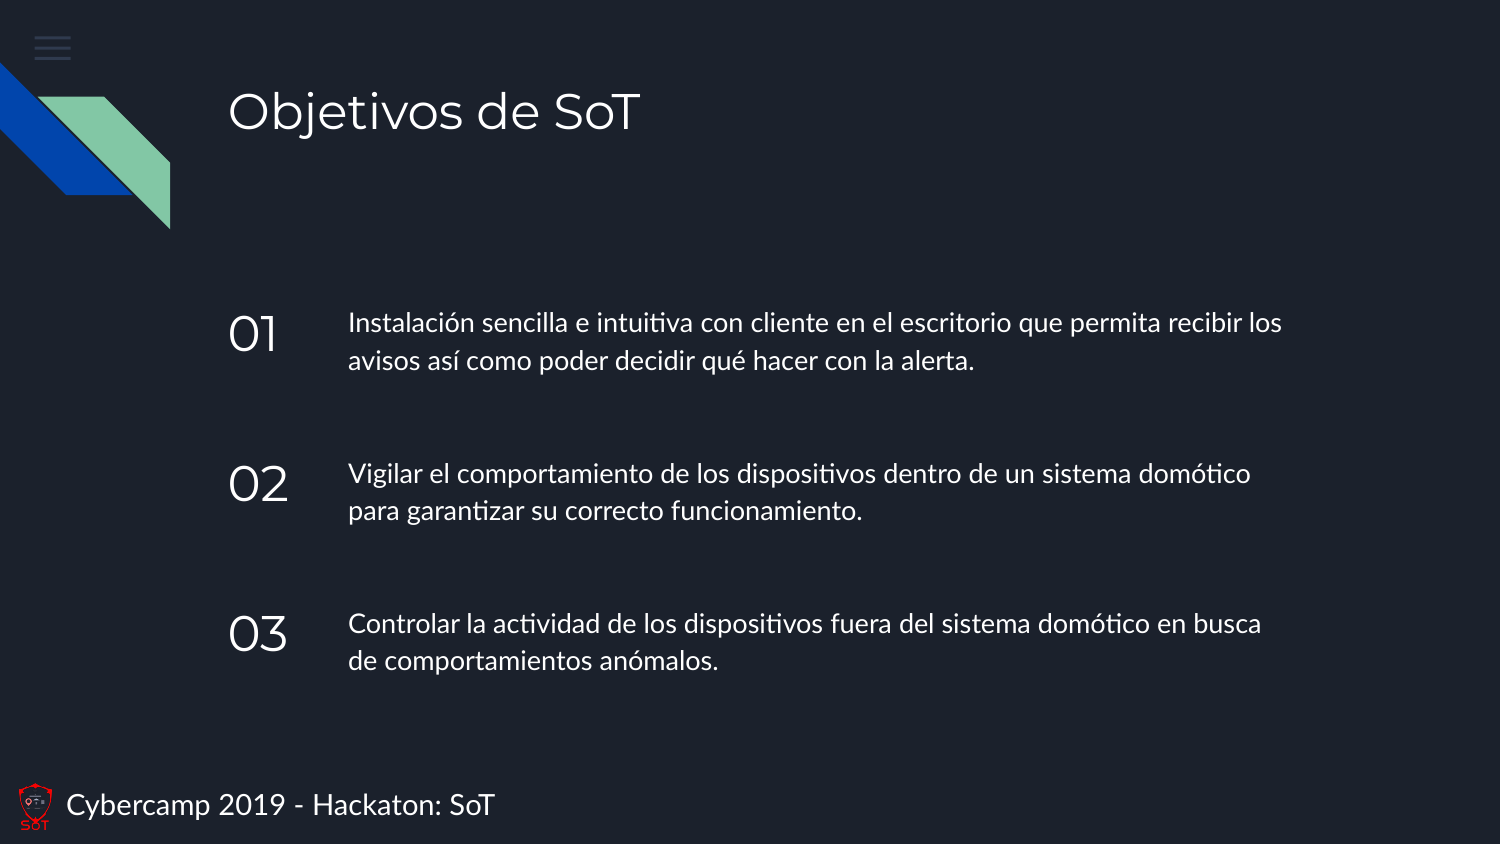

# Objetivos de SoT
01

Instalación sencilla e intuitiva con cliente en el escritorio que permita recibir los avisos así como poder decidir qué hacer con la alerta.
02

Vigilar el comportamiento de los dispositivos dentro de un sistema domótico para garantizar su correcto funcionamiento.
03
Controlar la actividad de los dispositivos fuera del sistema domótico en busca de comportamientos anómalos.